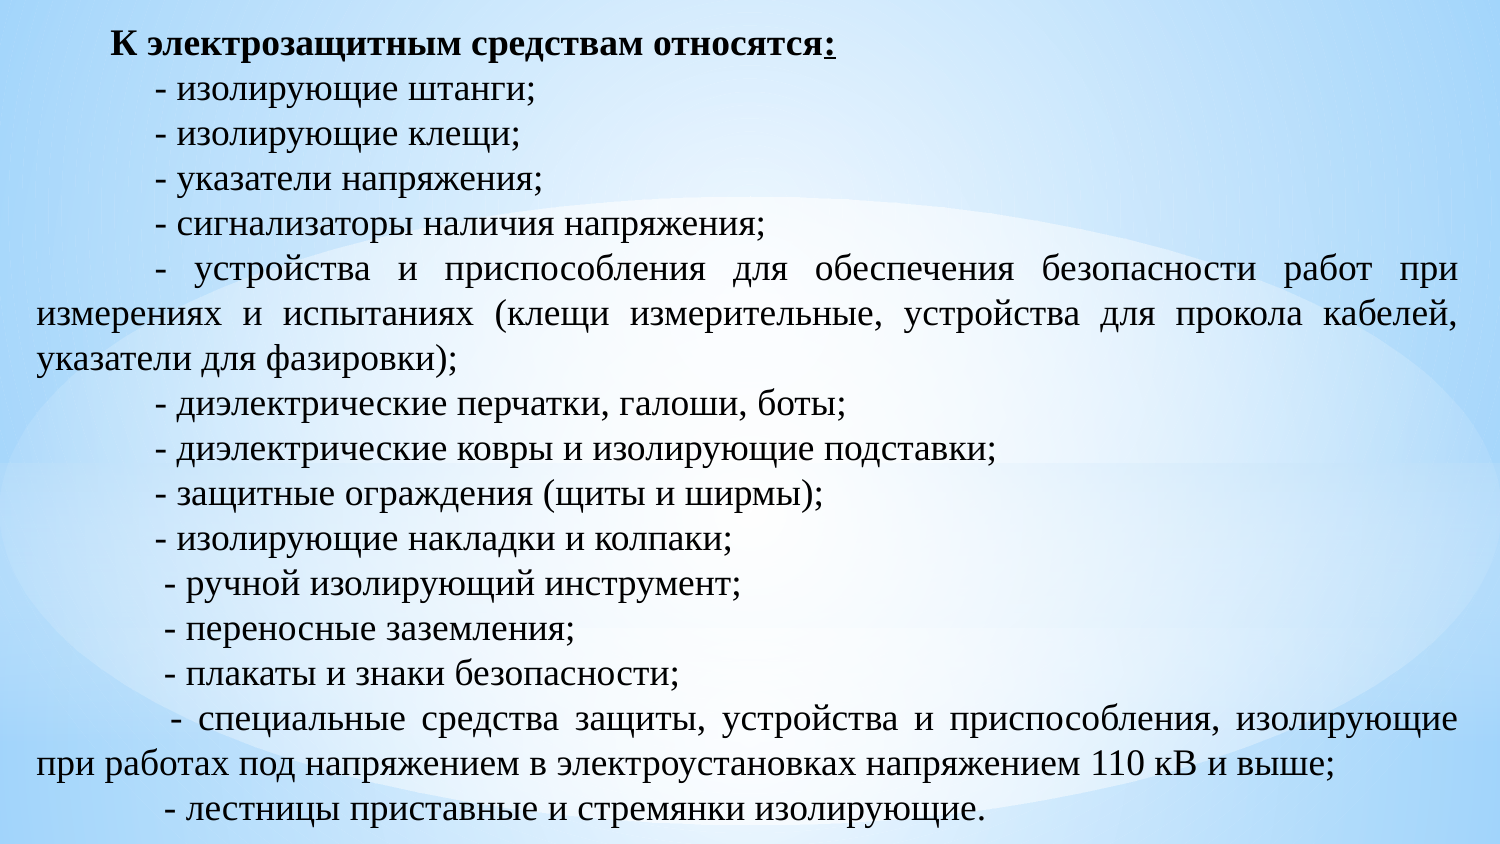

К электрозащитным средствам относятся:
- изолирующие штанги;
- изолирующие клещи;
- указатели напряжения;
- сигнализаторы наличия напряжения;
- устройства и приспособления для обеспечения безопасности работ при измерениях и испытаниях (клещи измерительные, устройства для прокола кабелей, указатели для фазировки);
- диэлектрические перчатки, галоши, боты;
- диэлектрические ковры и изолирующие подставки;
- защитные ограждения (щиты и ширмы);
- изолирующие накладки и колпаки;
 - ручной изолирующий инструмент;
 - переносные заземления;
 - плакаты и знаки безопасности;
 - специальные средства защиты, устройства и приспособления, изолирующие при работах под напряжением в электроустановках напряжением 110 кВ и выше;
 - лестницы приставные и стремянки изолирующие.